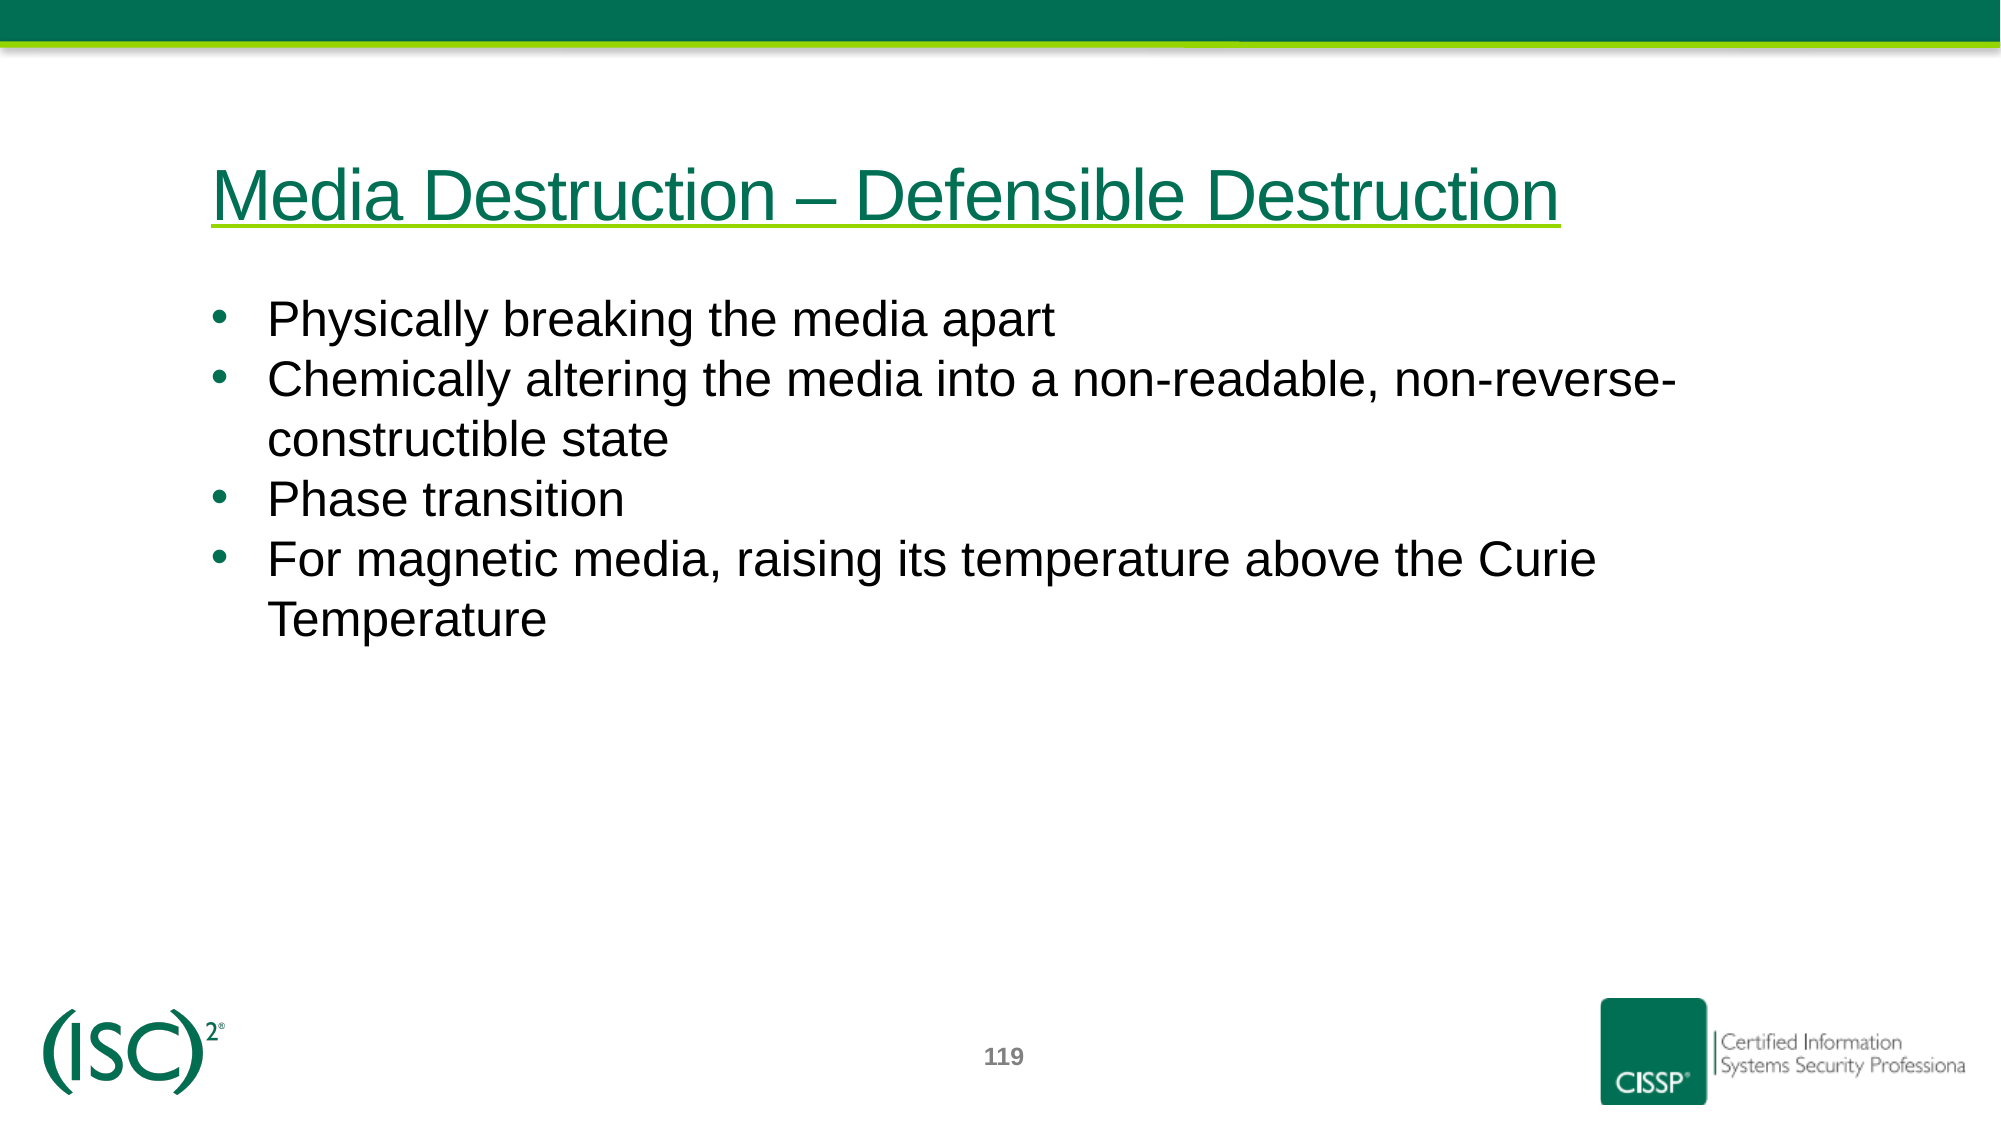

# Media Destruction – Defensible Destruction
Physically breaking the media apart
Chemically altering the media into a non-readable, non-reverse-constructible state
Phase transition
For magnetic media, raising its temperature above the Curie Temperature